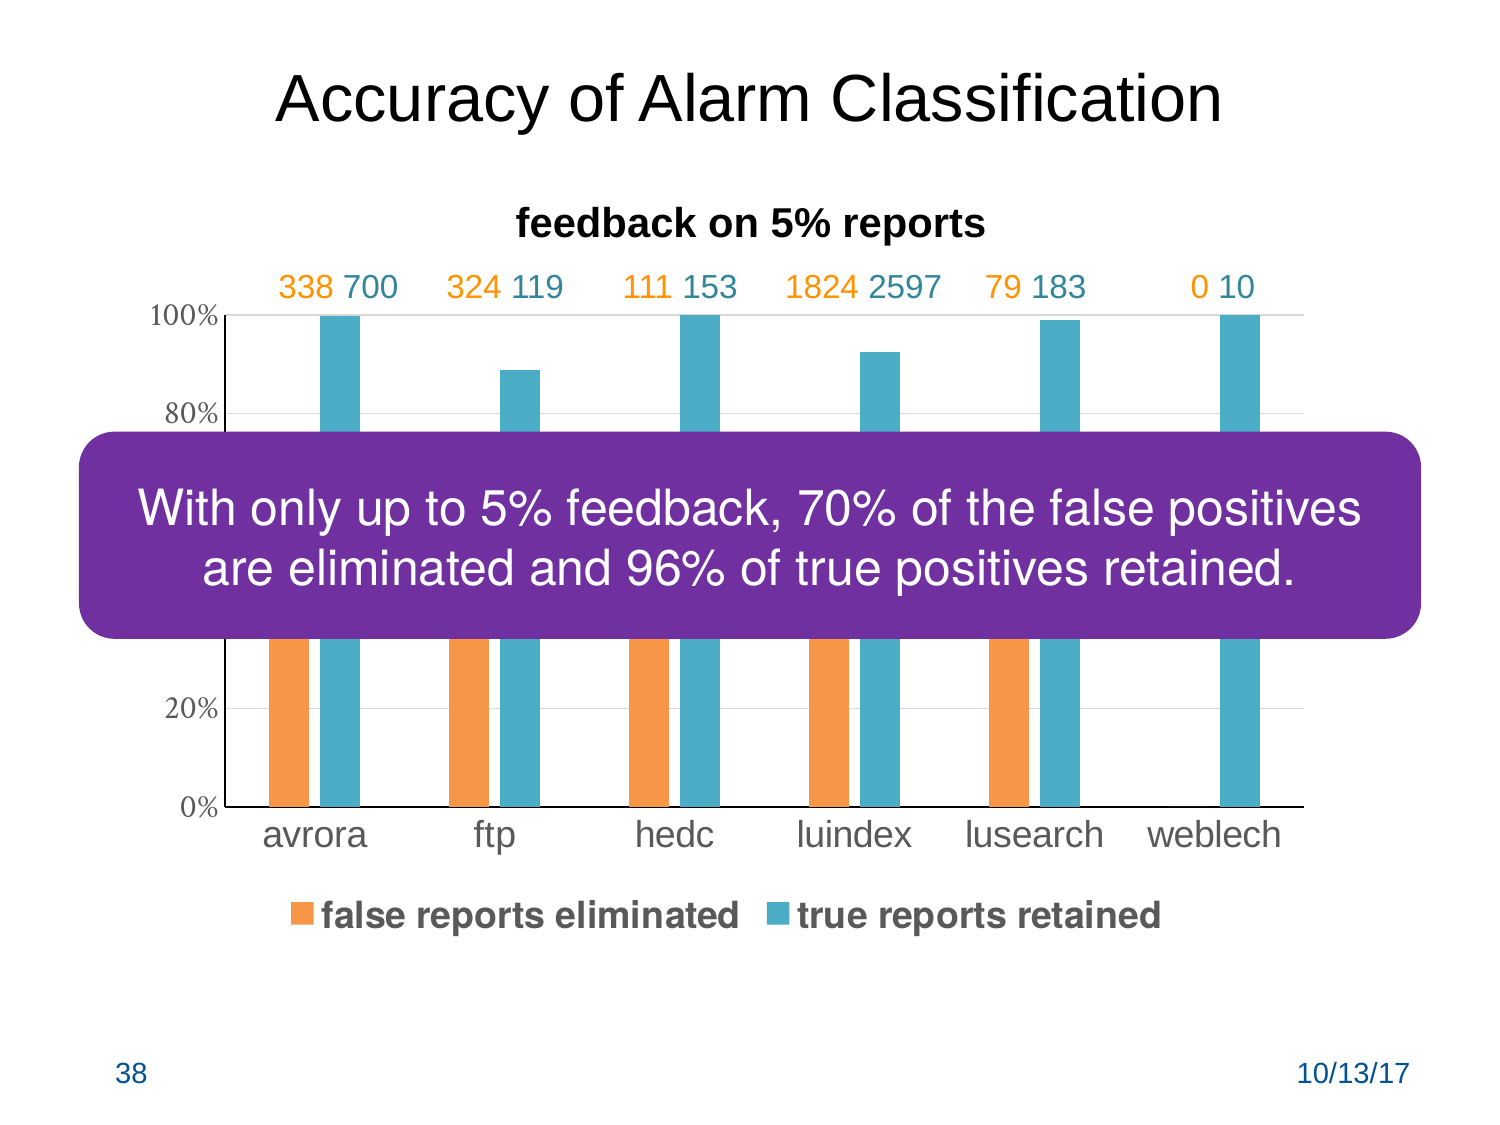

# Accuracy of Alarm Classification
feedback on 5% reports
338 700
324 119
111 153
1824 2597
79 183
0 10

### Chart

| Category | false reports eliminated | true reports retained |
|---|---|---|
| avrora | 0.691331360946746 | 0.999042857142857 |
| ftp | 0.746913580246913 | 0.887899159663866 |
| hedc | 0.594594594594595 | 1.0 |
| luindex | 0.715098684210526 | 0.924012321909896 |
| lusearch | 0.535949367088608 | 0.990874316939891 |
| weblech | 0.0 | 1.0 |
With only up to 5% feedback, 70% of the false positives are eliminated and 96% of true positives retained.
38
10/13/17